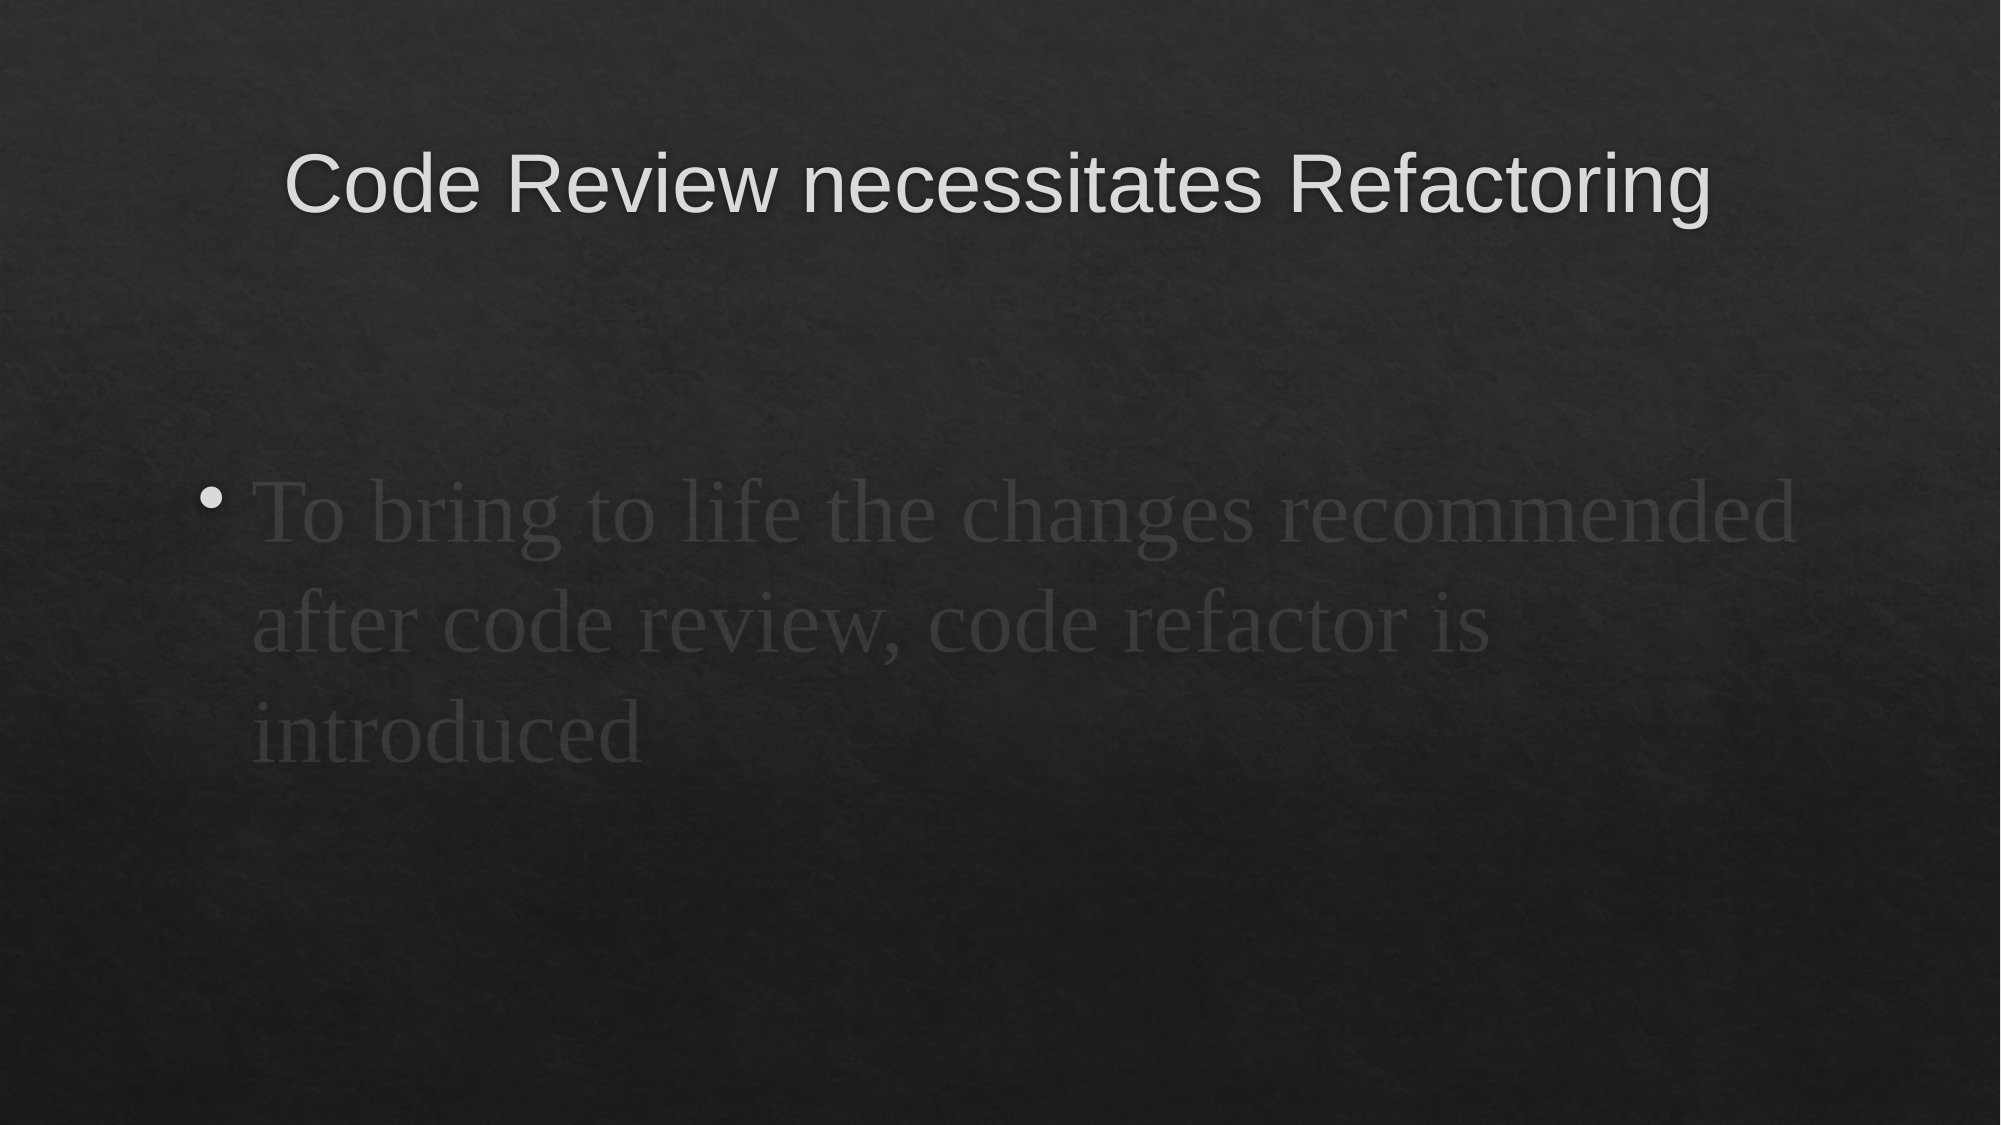

# Code Review necessitates Refactoring
To bring to life the changes recommended after code review, code refactor is introduced